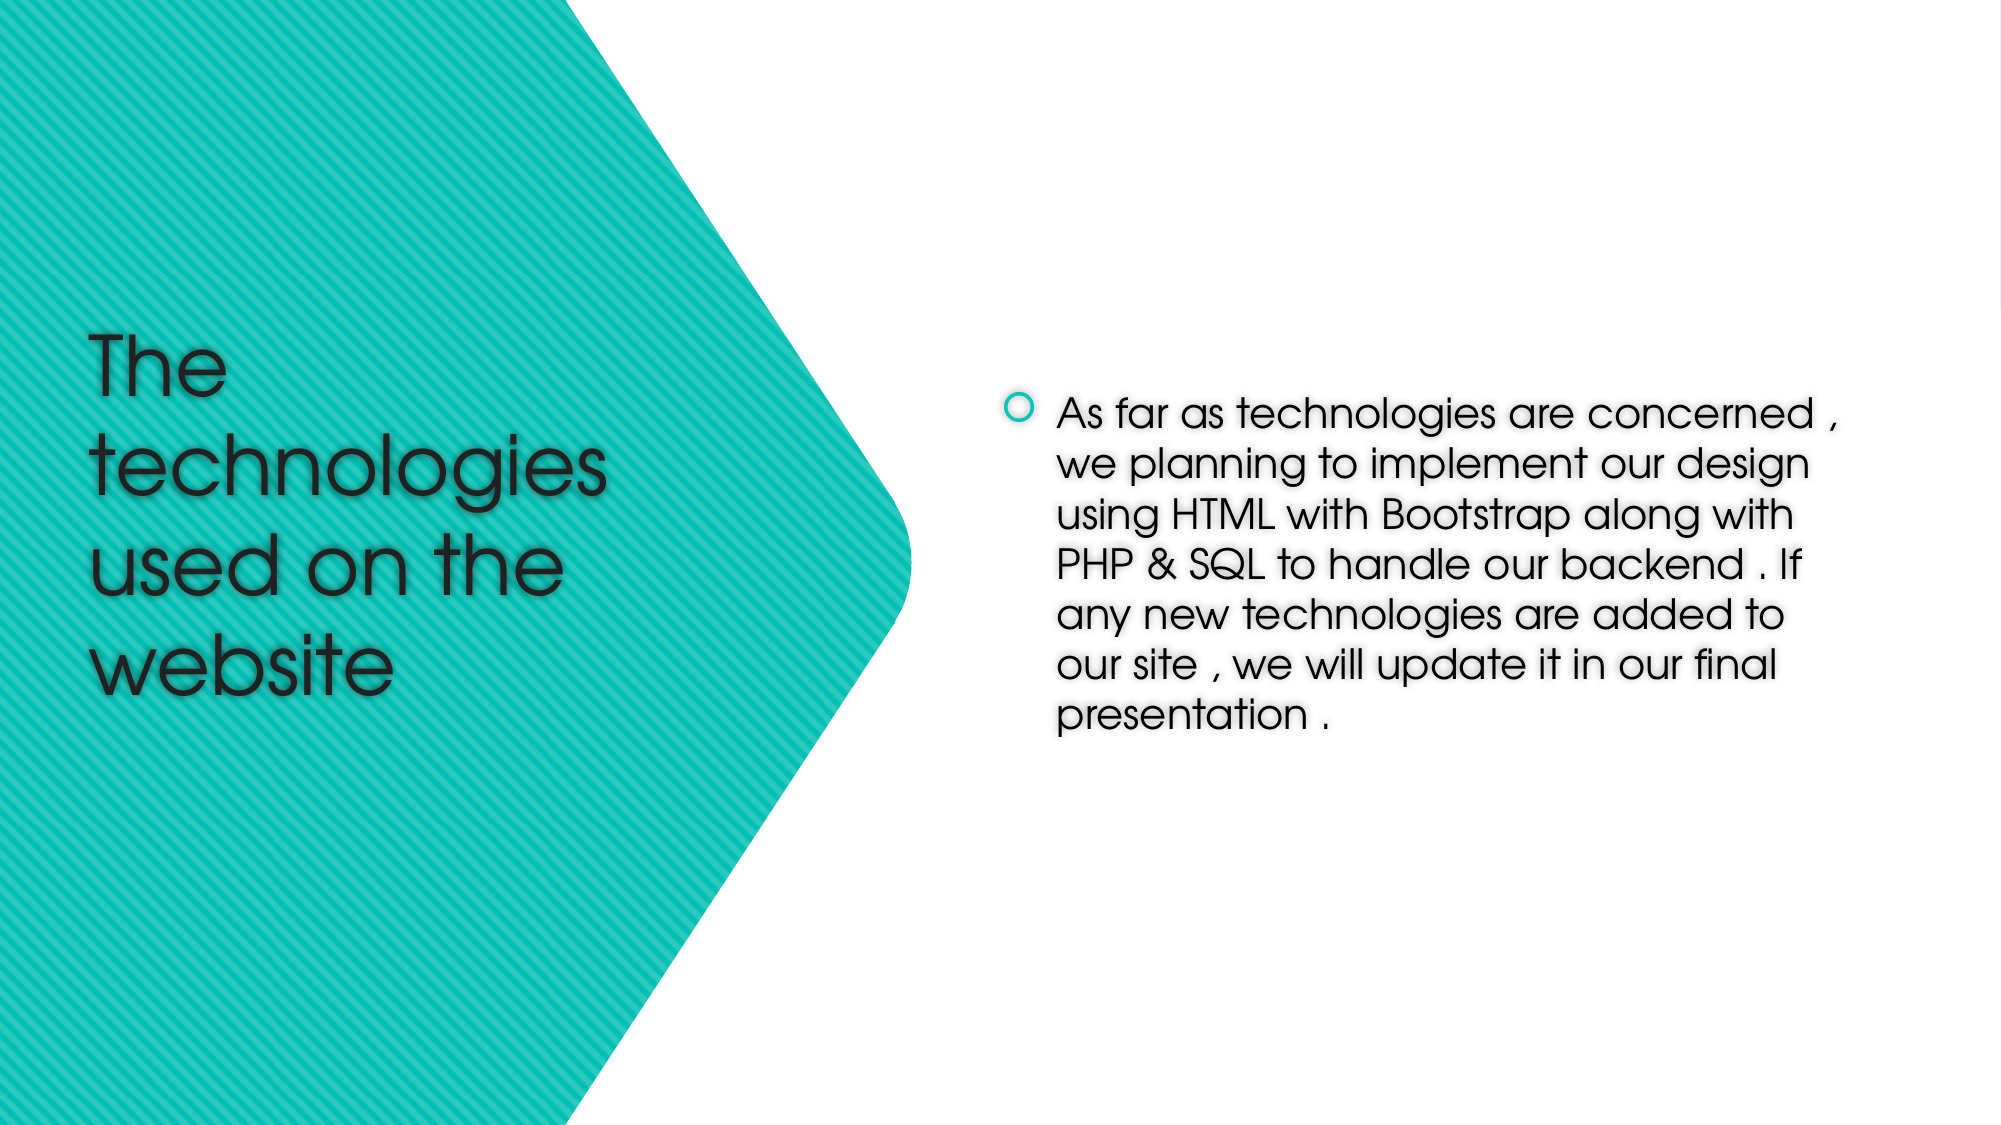

As far as technologies are concerned , we planning to implement our design using HTML with Bootstrap along with PHP & SQL to handle our backend . If any new technologies are added to our site , we will update it in our final presentation .
# The technologies used on the website